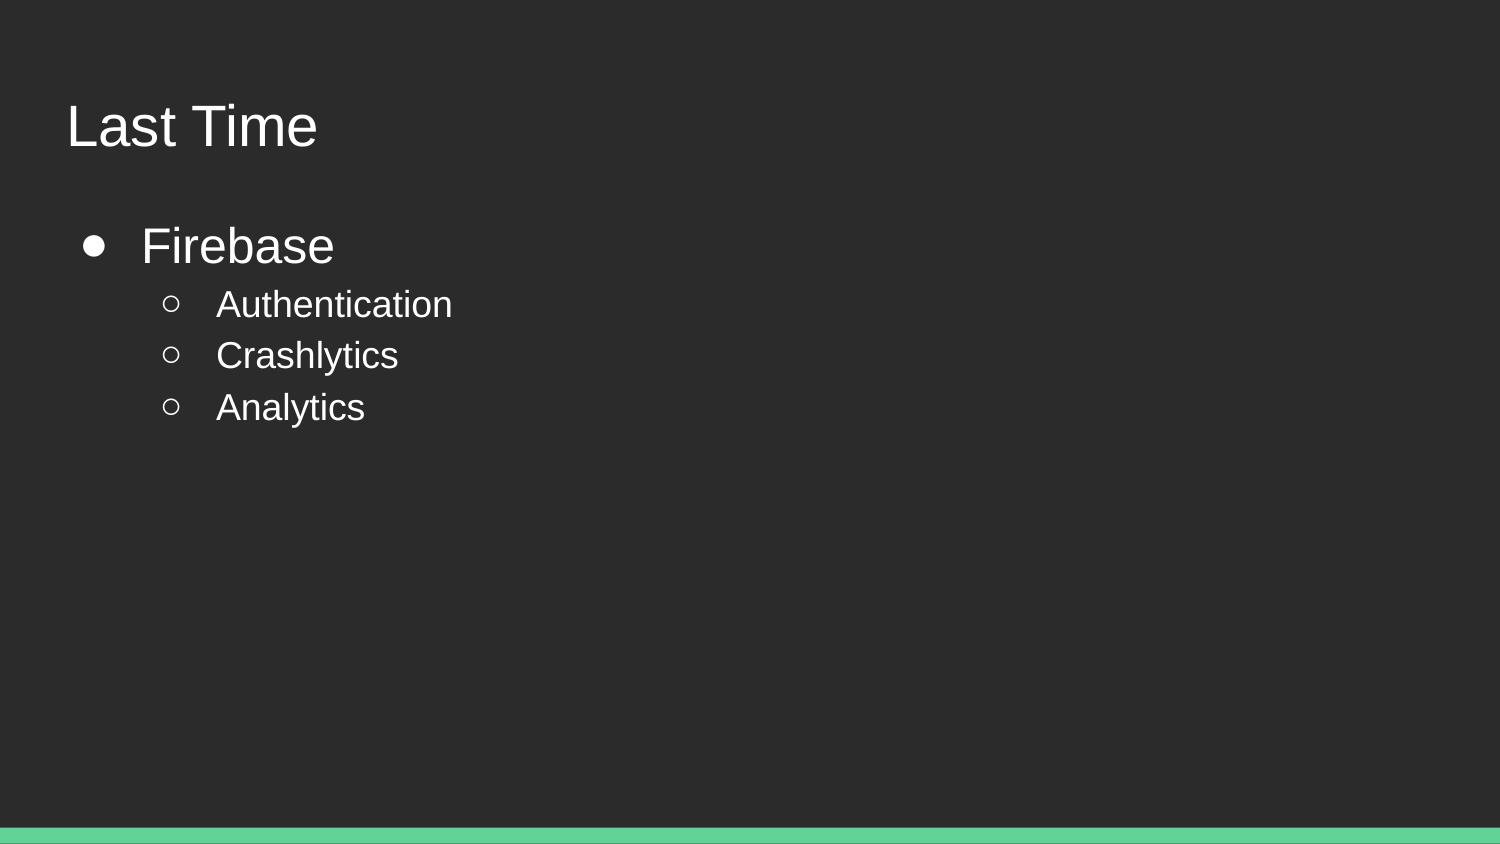

# Last Time
Firebase
Authentication
Crashlytics
Analytics